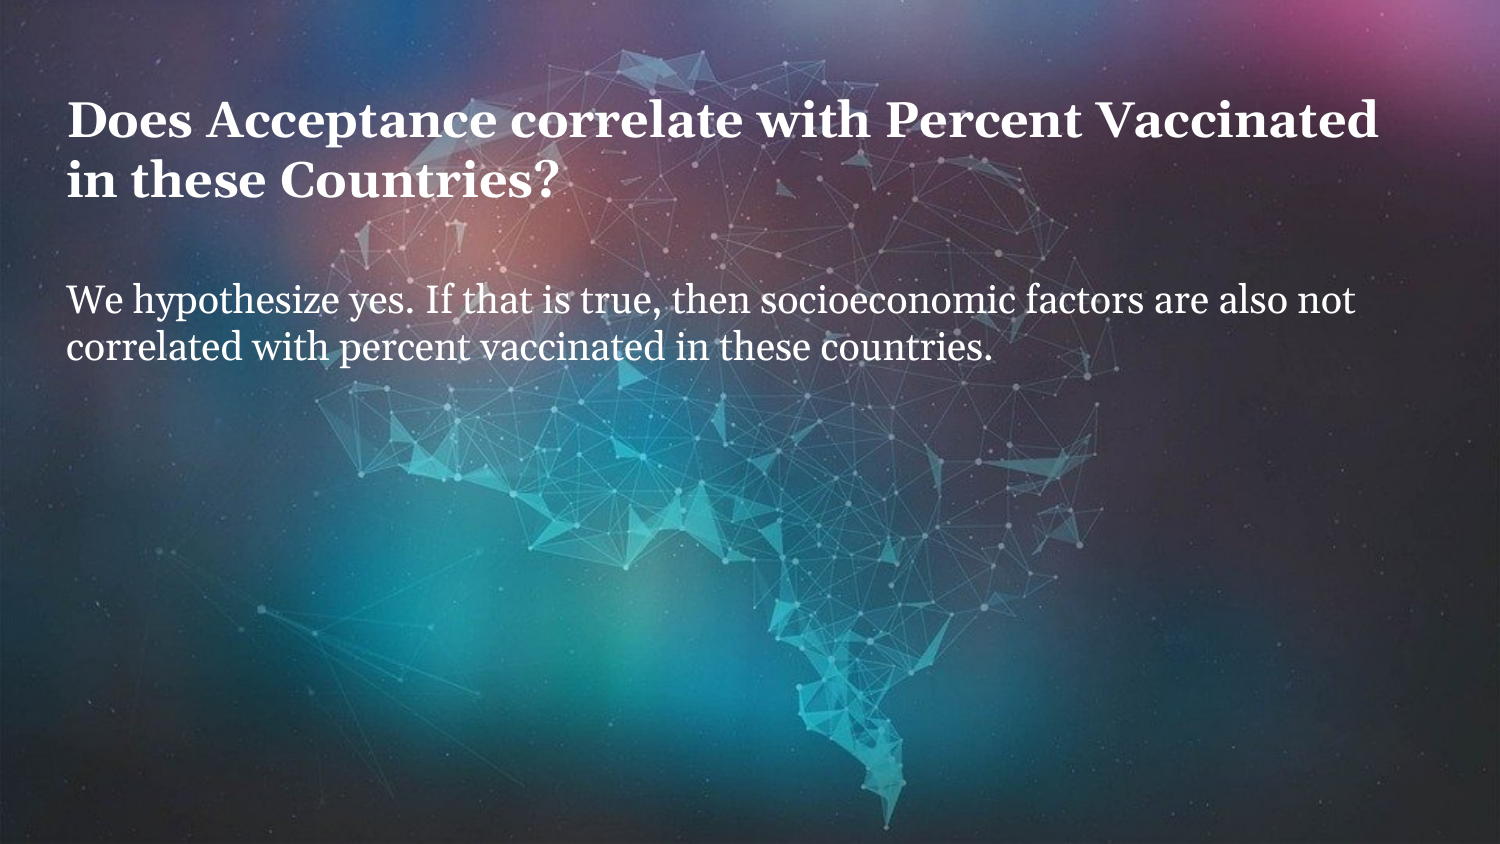

# Does Acceptance correlate with Percent Vaccinated in these Countries?
We hypothesize yes. If that is true, then socioeconomic factors are also not correlated with percent vaccinated in these countries.